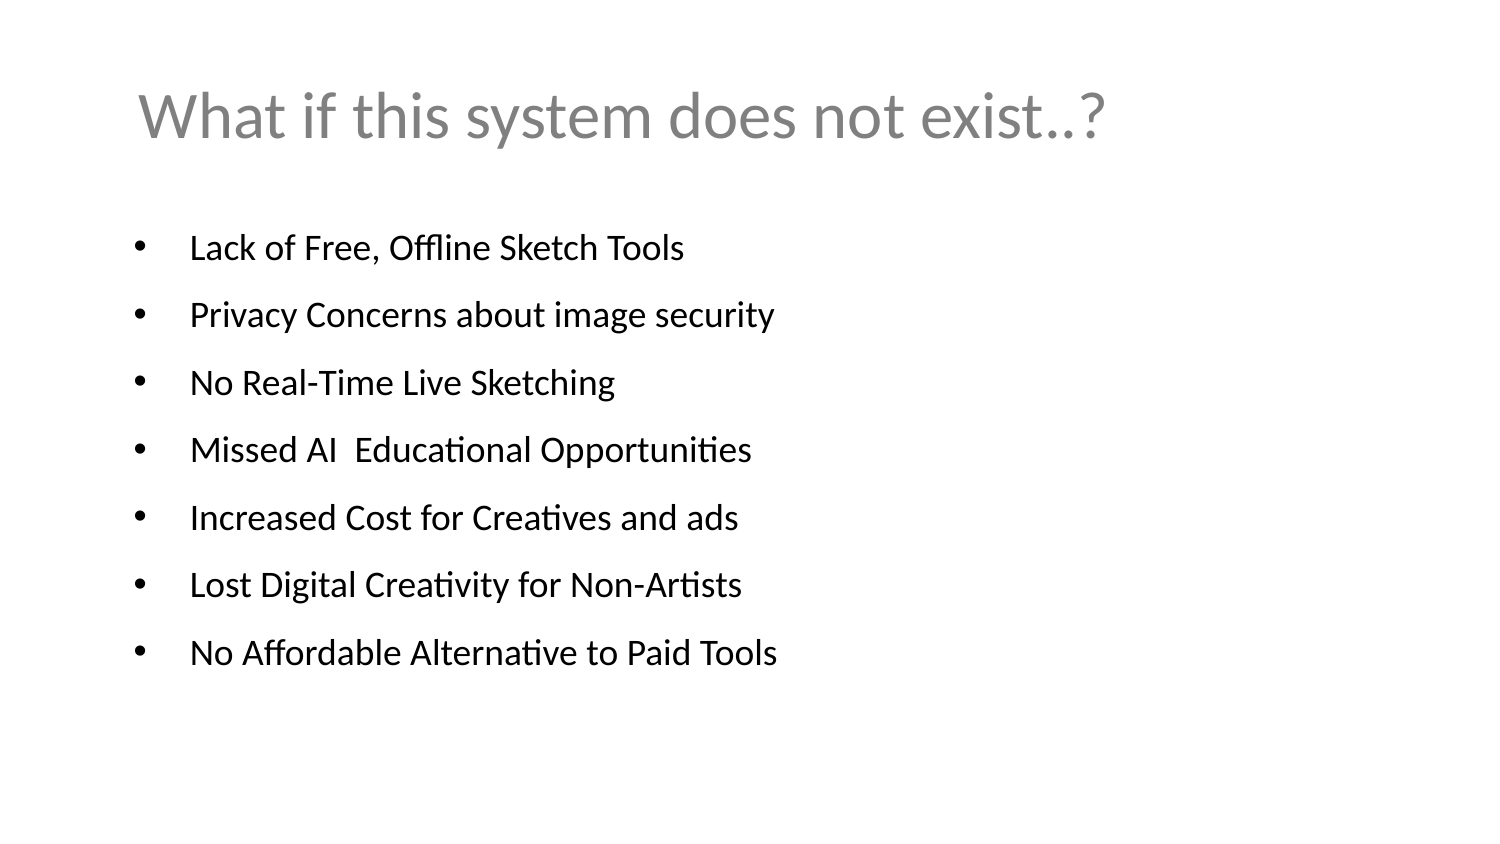

# What if this system does not exist..?
Lack of Free, Offline Sketch Tools
Privacy Concerns about image security
No Real-Time Live Sketching
Missed AI  Educational Opportunities
Increased Cost for Creatives and ads
Lost Digital Creativity for Non-Artists
No Affordable Alternative to Paid Tools